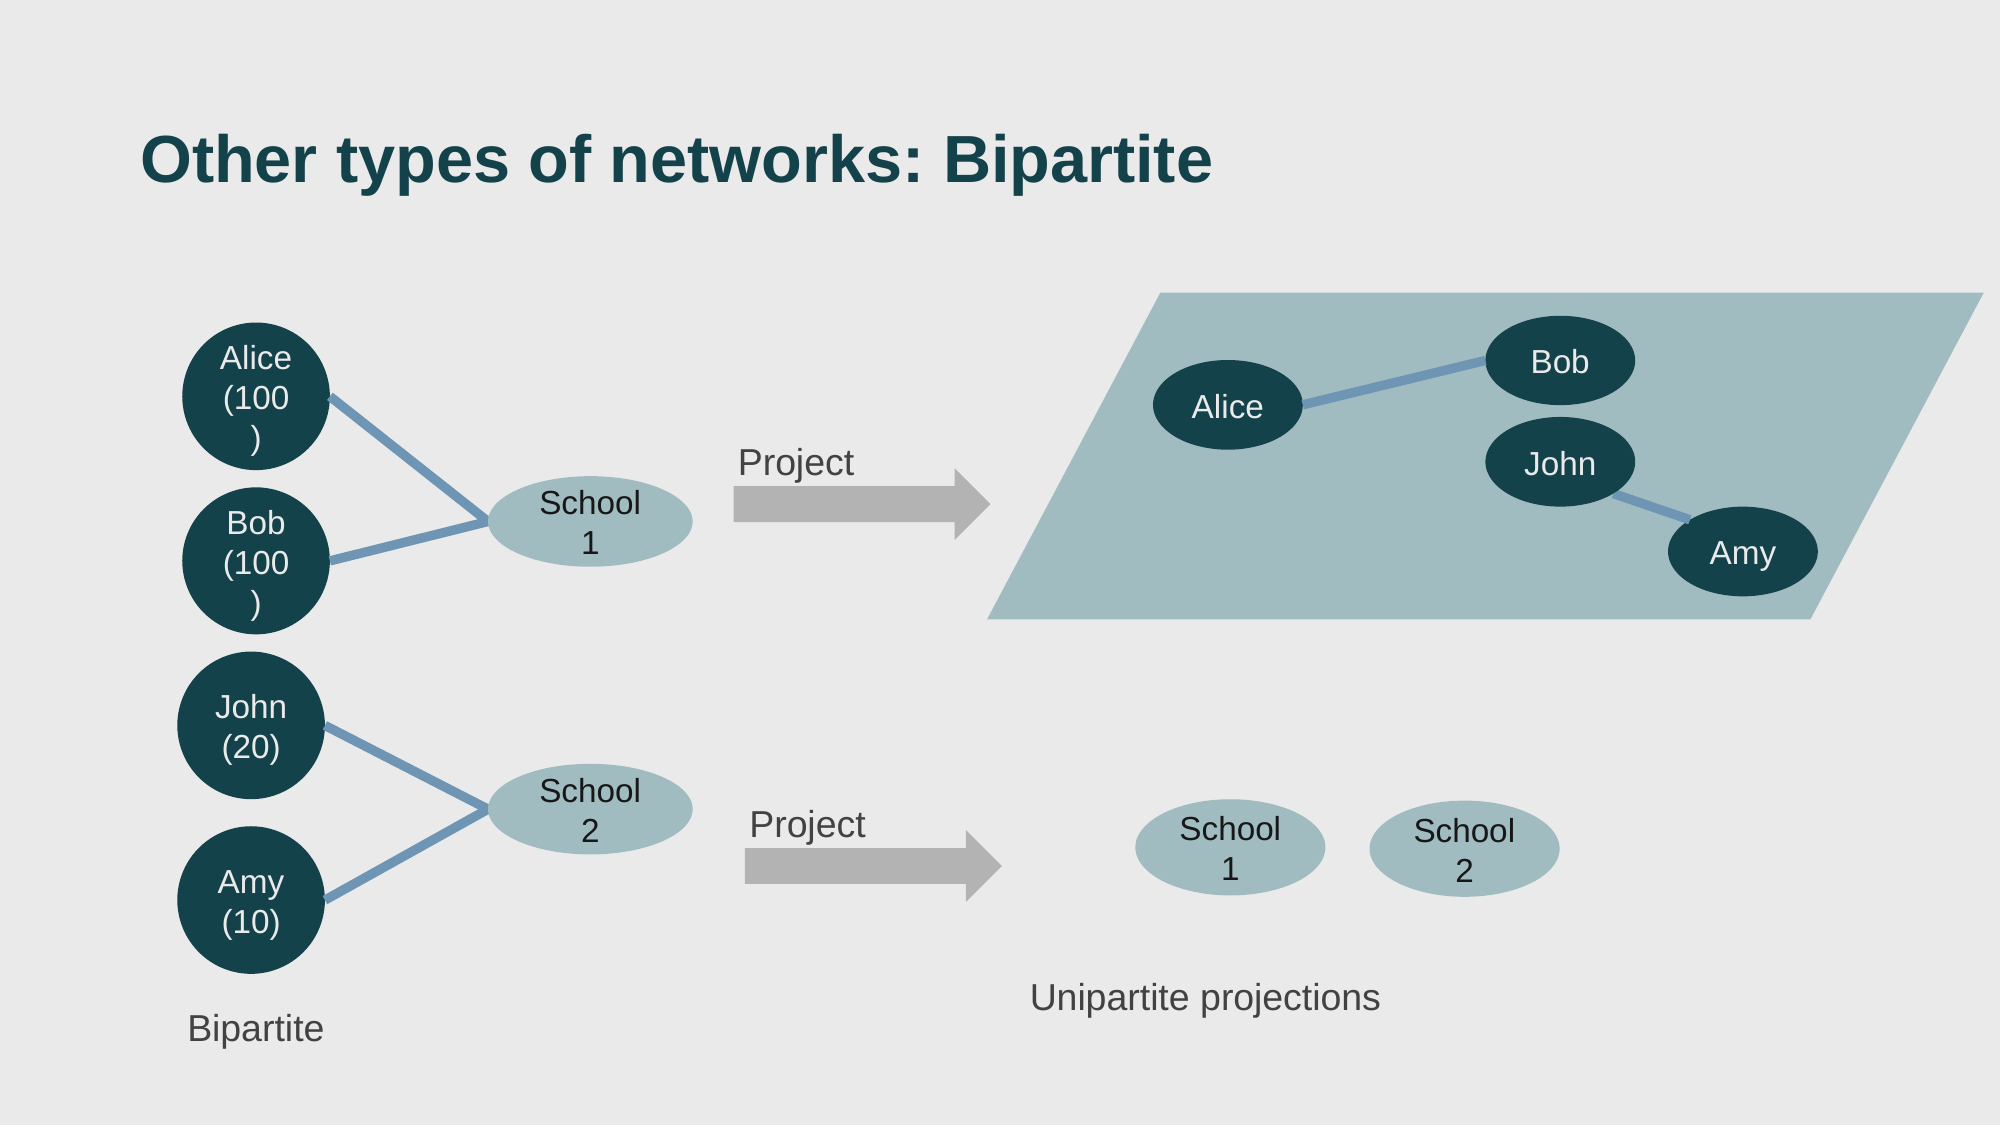

# Other types of networks: Bipartite

Bob
Alice
John
Project

Amy
Alice
(100)
School 1
Bob
(100)
John
(20)
School 2
Project
School 1
School 2

Amy
(10)
Unipartite projections
Bipartite